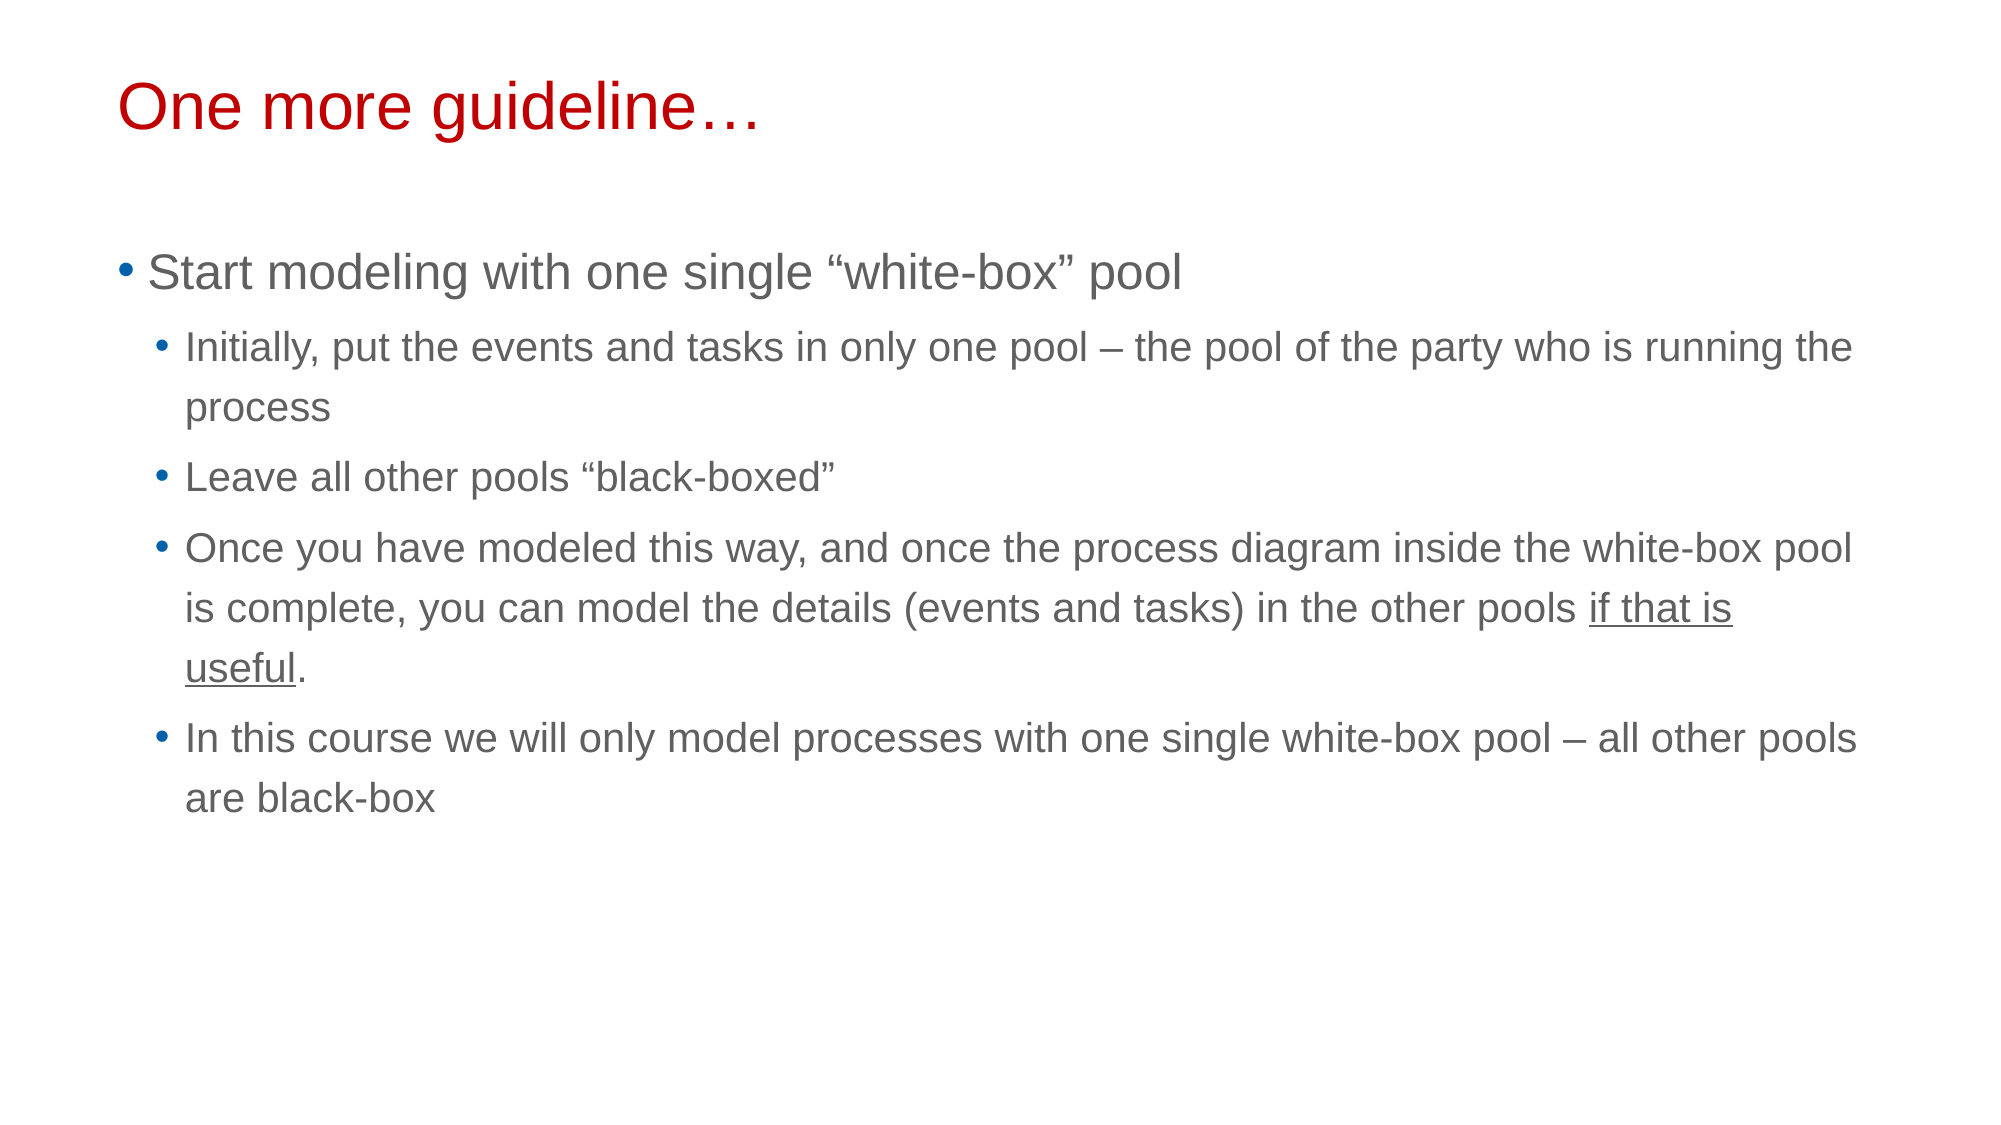

# One more guideline…
Start modeling with one single “white-box” pool
Initially, put the events and tasks in only one pool – the pool of the party who is running the process
Leave all other pools “black-boxed”
Once you have modeled this way, and once the process diagram inside the white-box pool is complete, you can model the details (events and tasks) in the other pools if that is useful.
In this course we will only model processes with one single white-box pool – all other pools are black-box